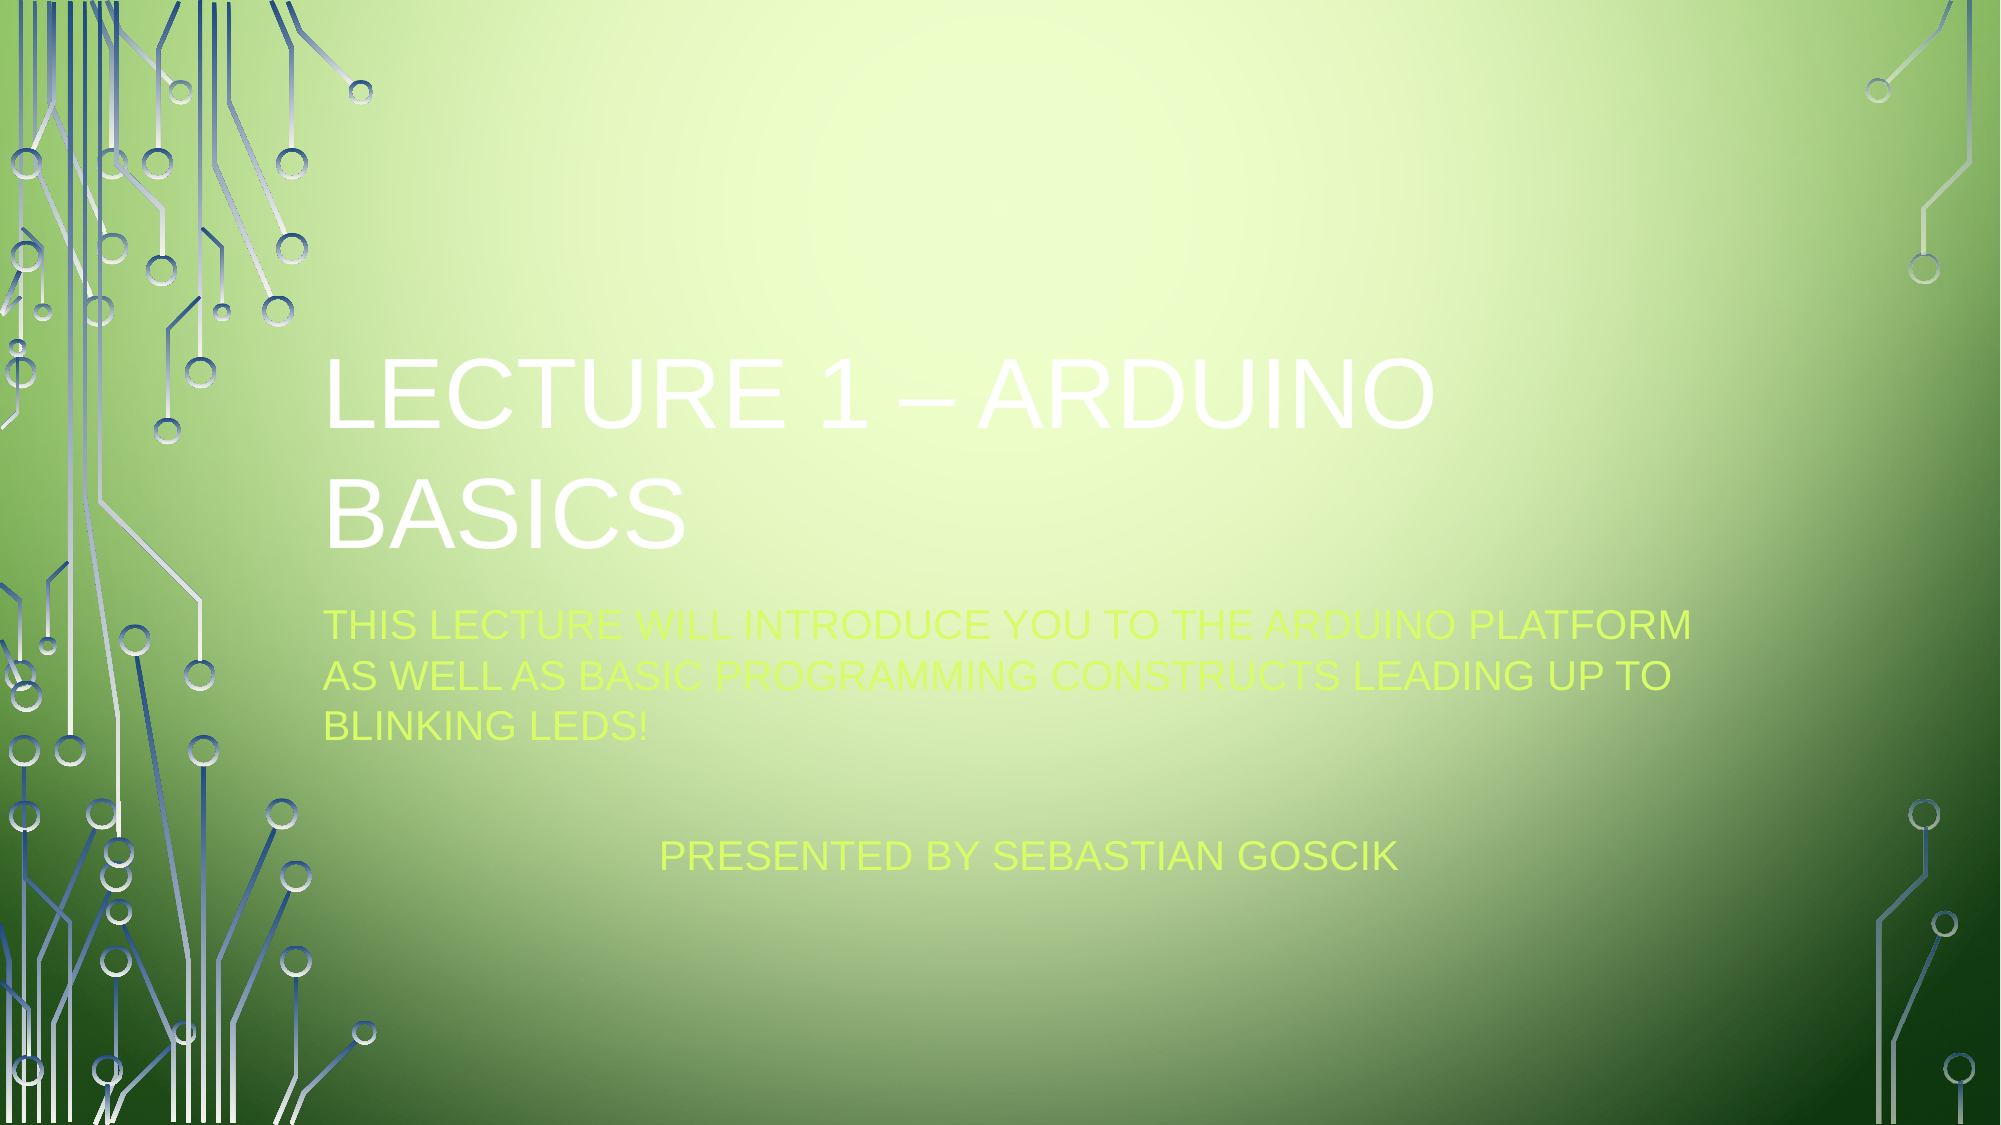

Lecture 1 – Arduino Basics
This lecture will introduce you to the Arduino platform as well as basic programming constructs leading up to blinking leds!

Presented by Sebastian Goscik